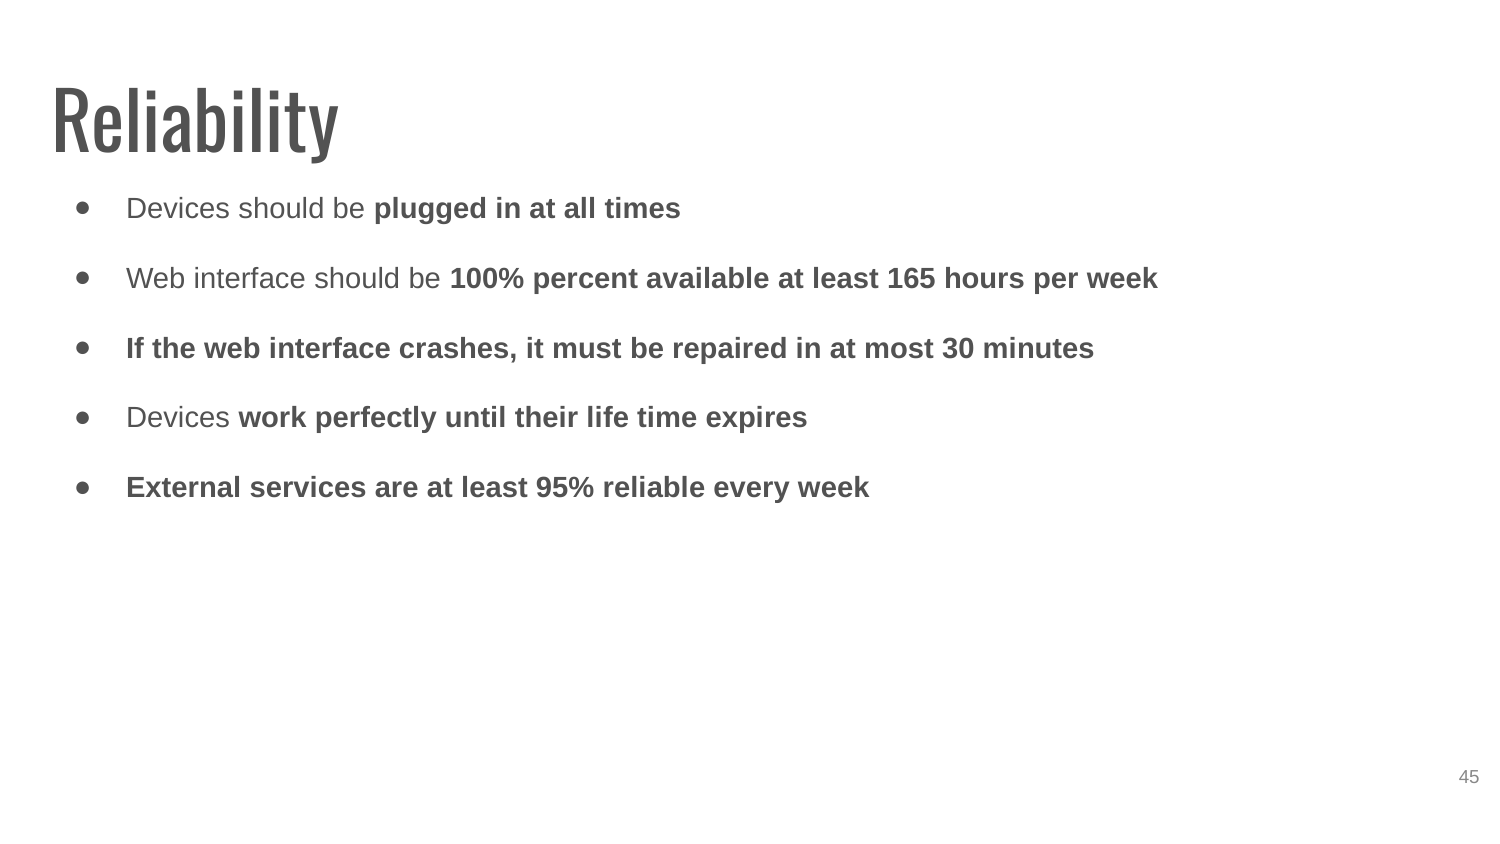

# Reliability
Devices should be plugged in at all times

Web interface should be 100% percent available at least 165 hours per week

If the web interface crashes, it must be repaired in at most 30 minutes

Devices work perfectly until their life time expires

External services are at least 95% reliable every week
45